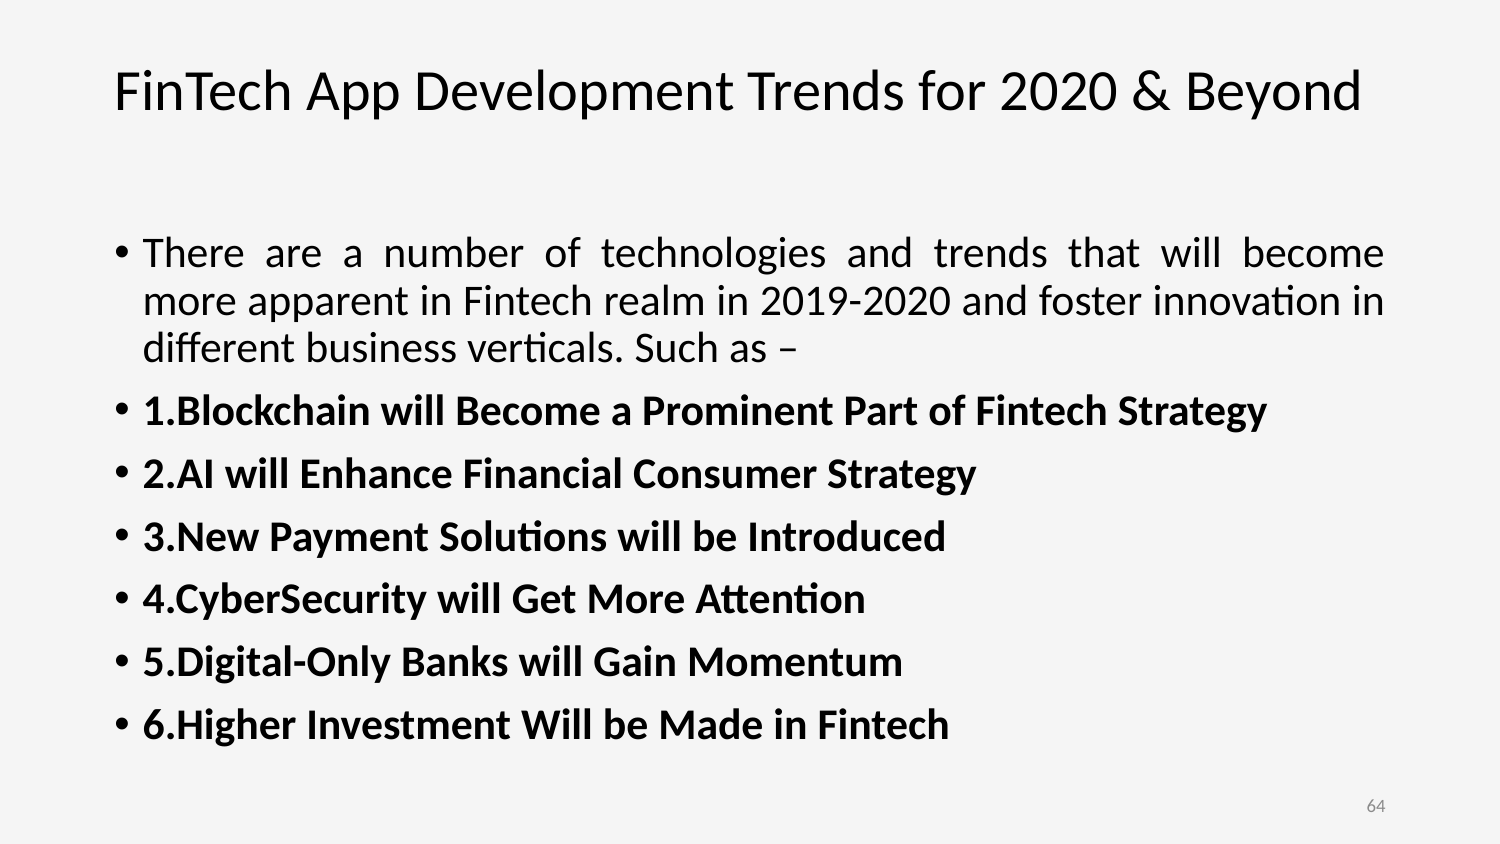

# FinTech App Development Trends for 2020 & Beyond
There are a number of technologies and trends that will become more apparent in Fintech realm in 2019-2020 and foster innovation in different business verticals. Such as –
1.Blockchain will Become a Prominent Part of Fintech Strategy
2.AI will Enhance Financial Consumer Strategy
3.New Payment Solutions will be Introduced
4.CyberSecurity will Get More Attention
5.Digital-Only Banks will Gain Momentum
6.Higher Investment Will be Made in Fintech

64